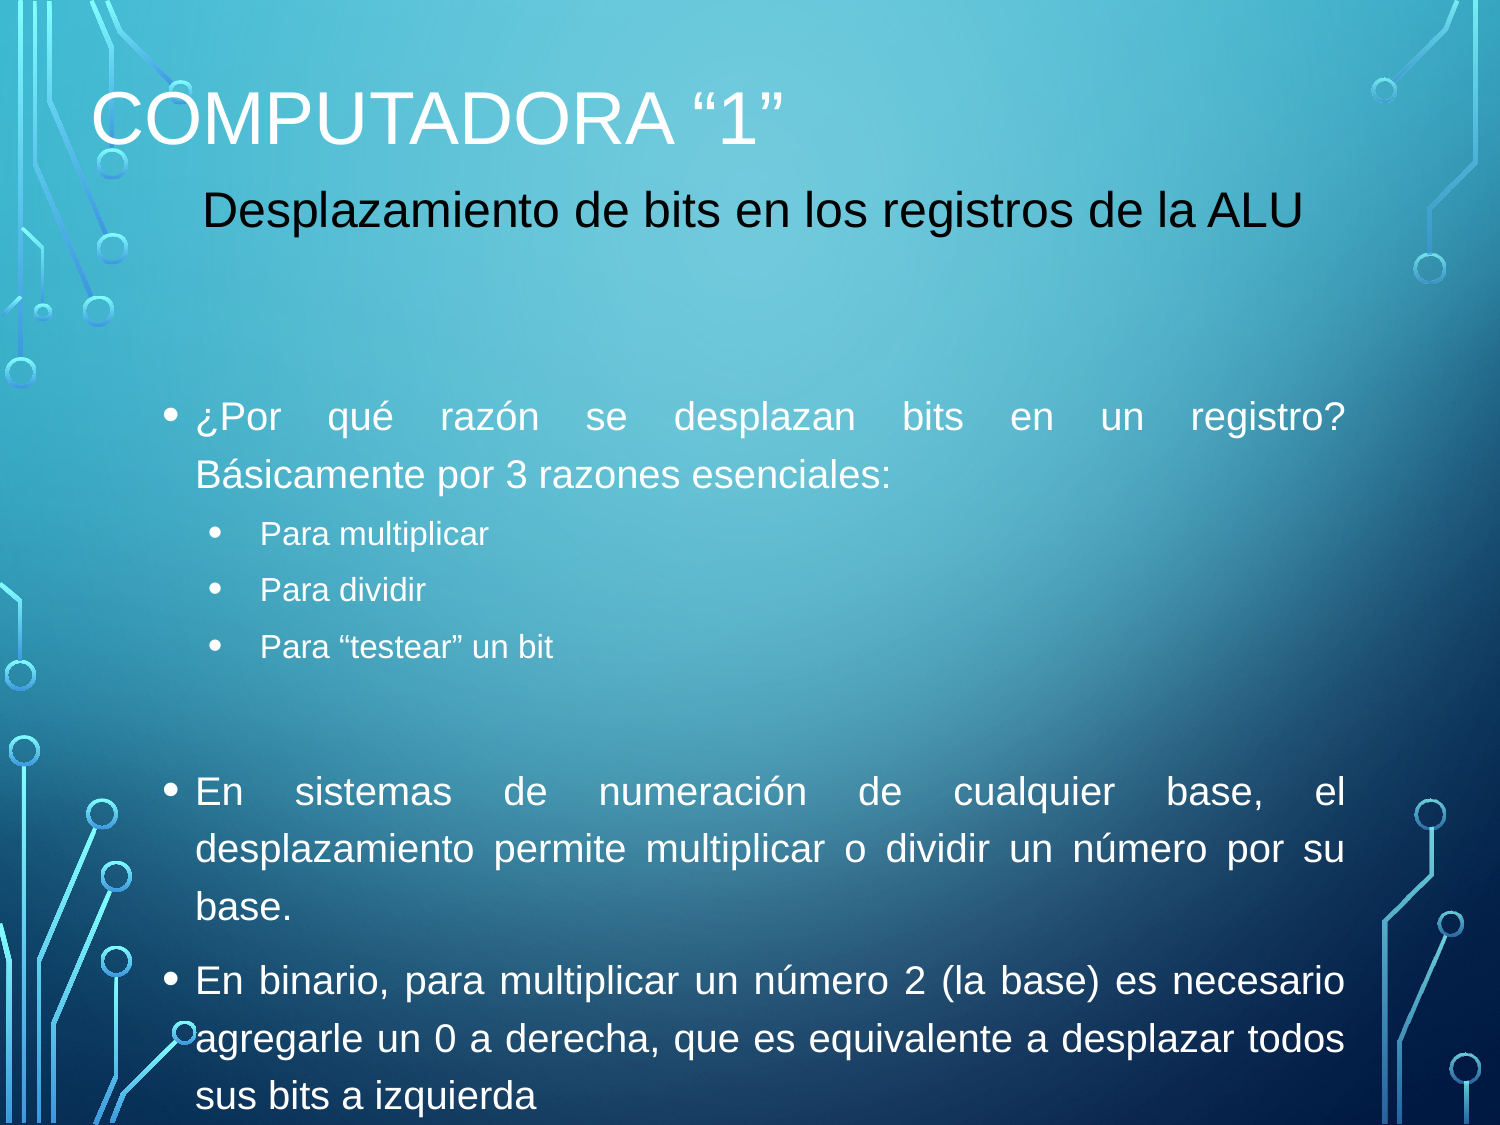

# Computadora “1”
Desplazamiento de bits en los registros de la ALU
¿Por qué razón se desplazan bits en un registro?
Básicamente por 3 razones esenciales:
Para multiplicar
Para dividir
Para “testear” un bit

En sistemas de numeración de cualquier base, el desplazamiento permite multiplicar o dividir un número por su base.
En binario, para multiplicar un número 2 (la base) es necesario agregarle un 0 a derecha, que es equivalente a desplazar todos sus bits a izquierda